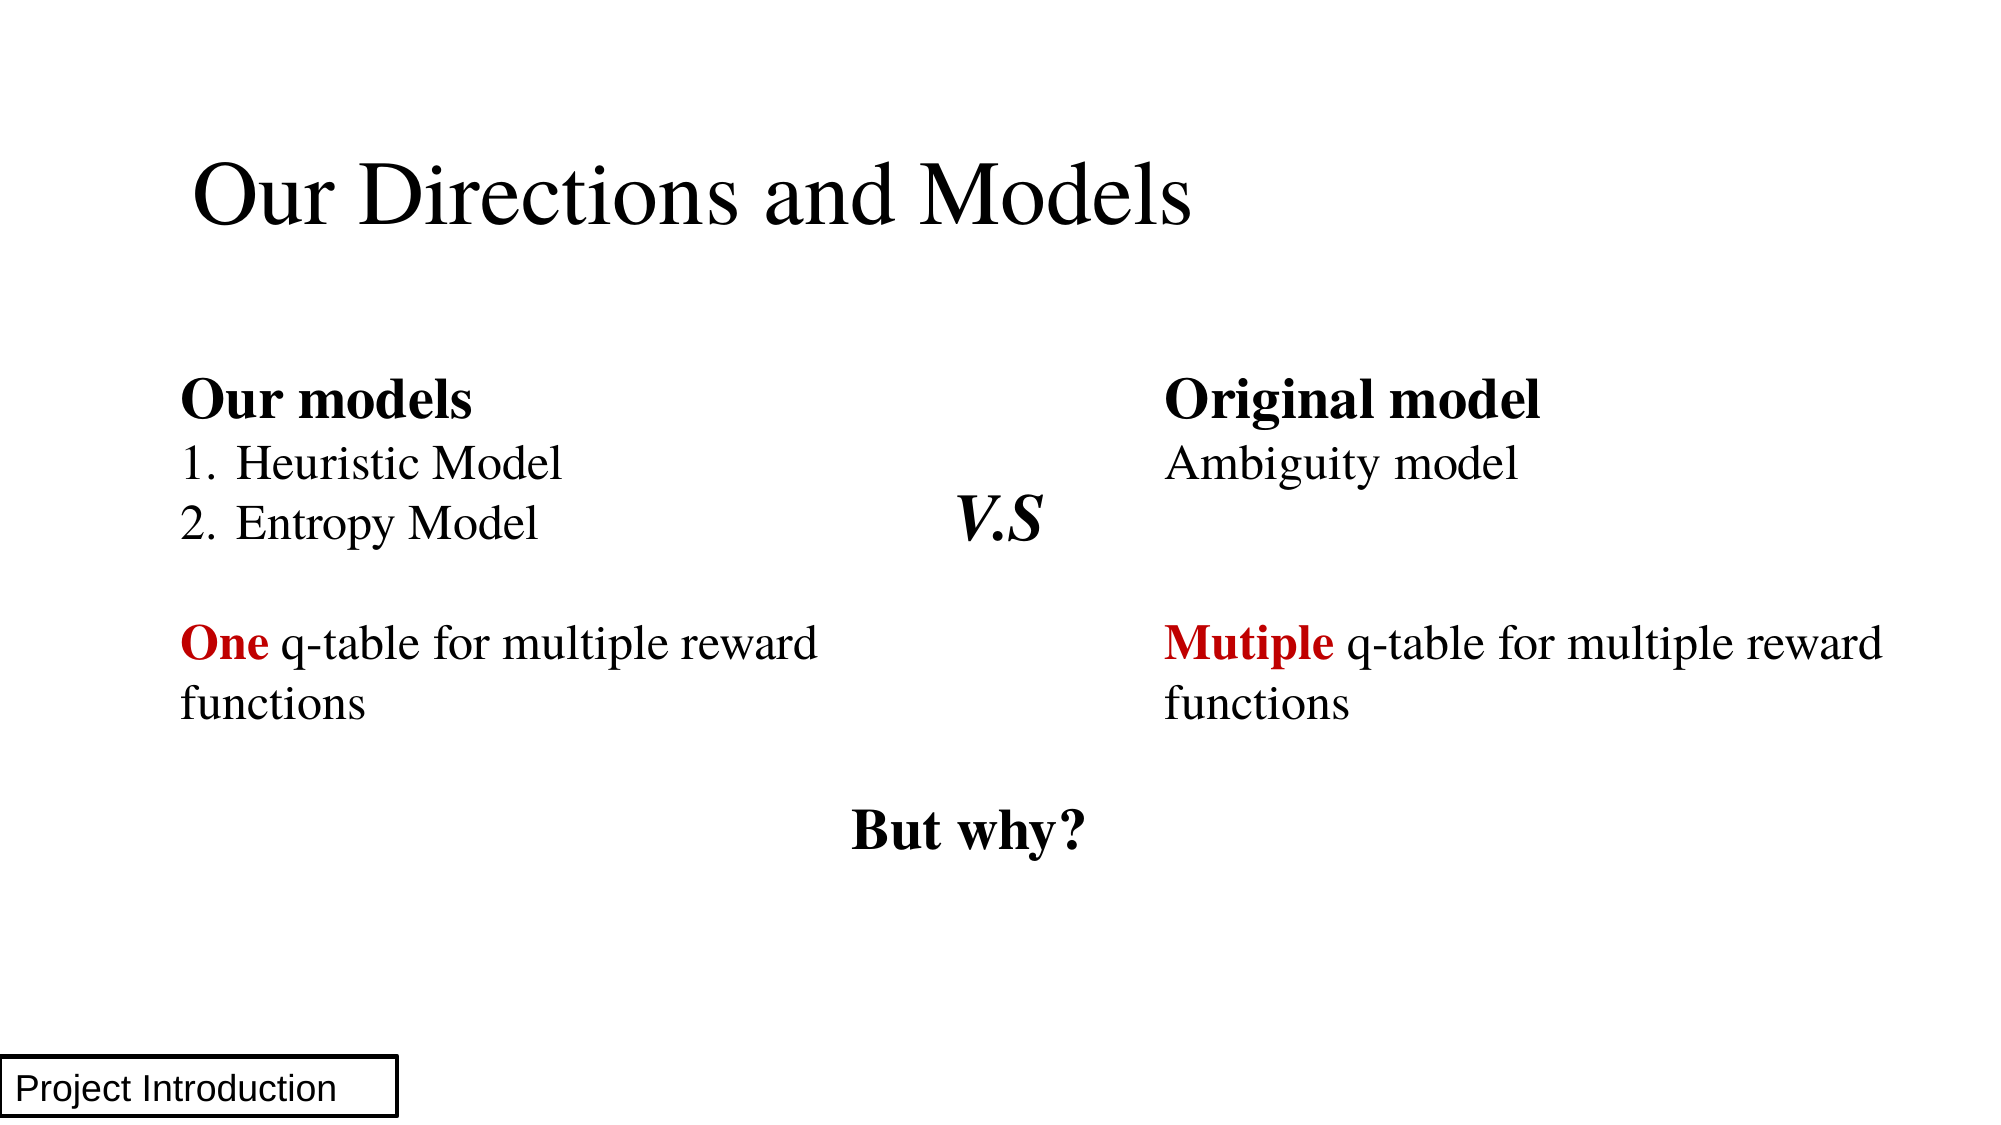

# Our Directions and Models
Our models
Heuristic Model
Entropy Model

One q-table for multiple reward functions
Original model
Ambiguity model

Mutiple q-table for multiple reward functions

V.S
But why?
Project Introduction